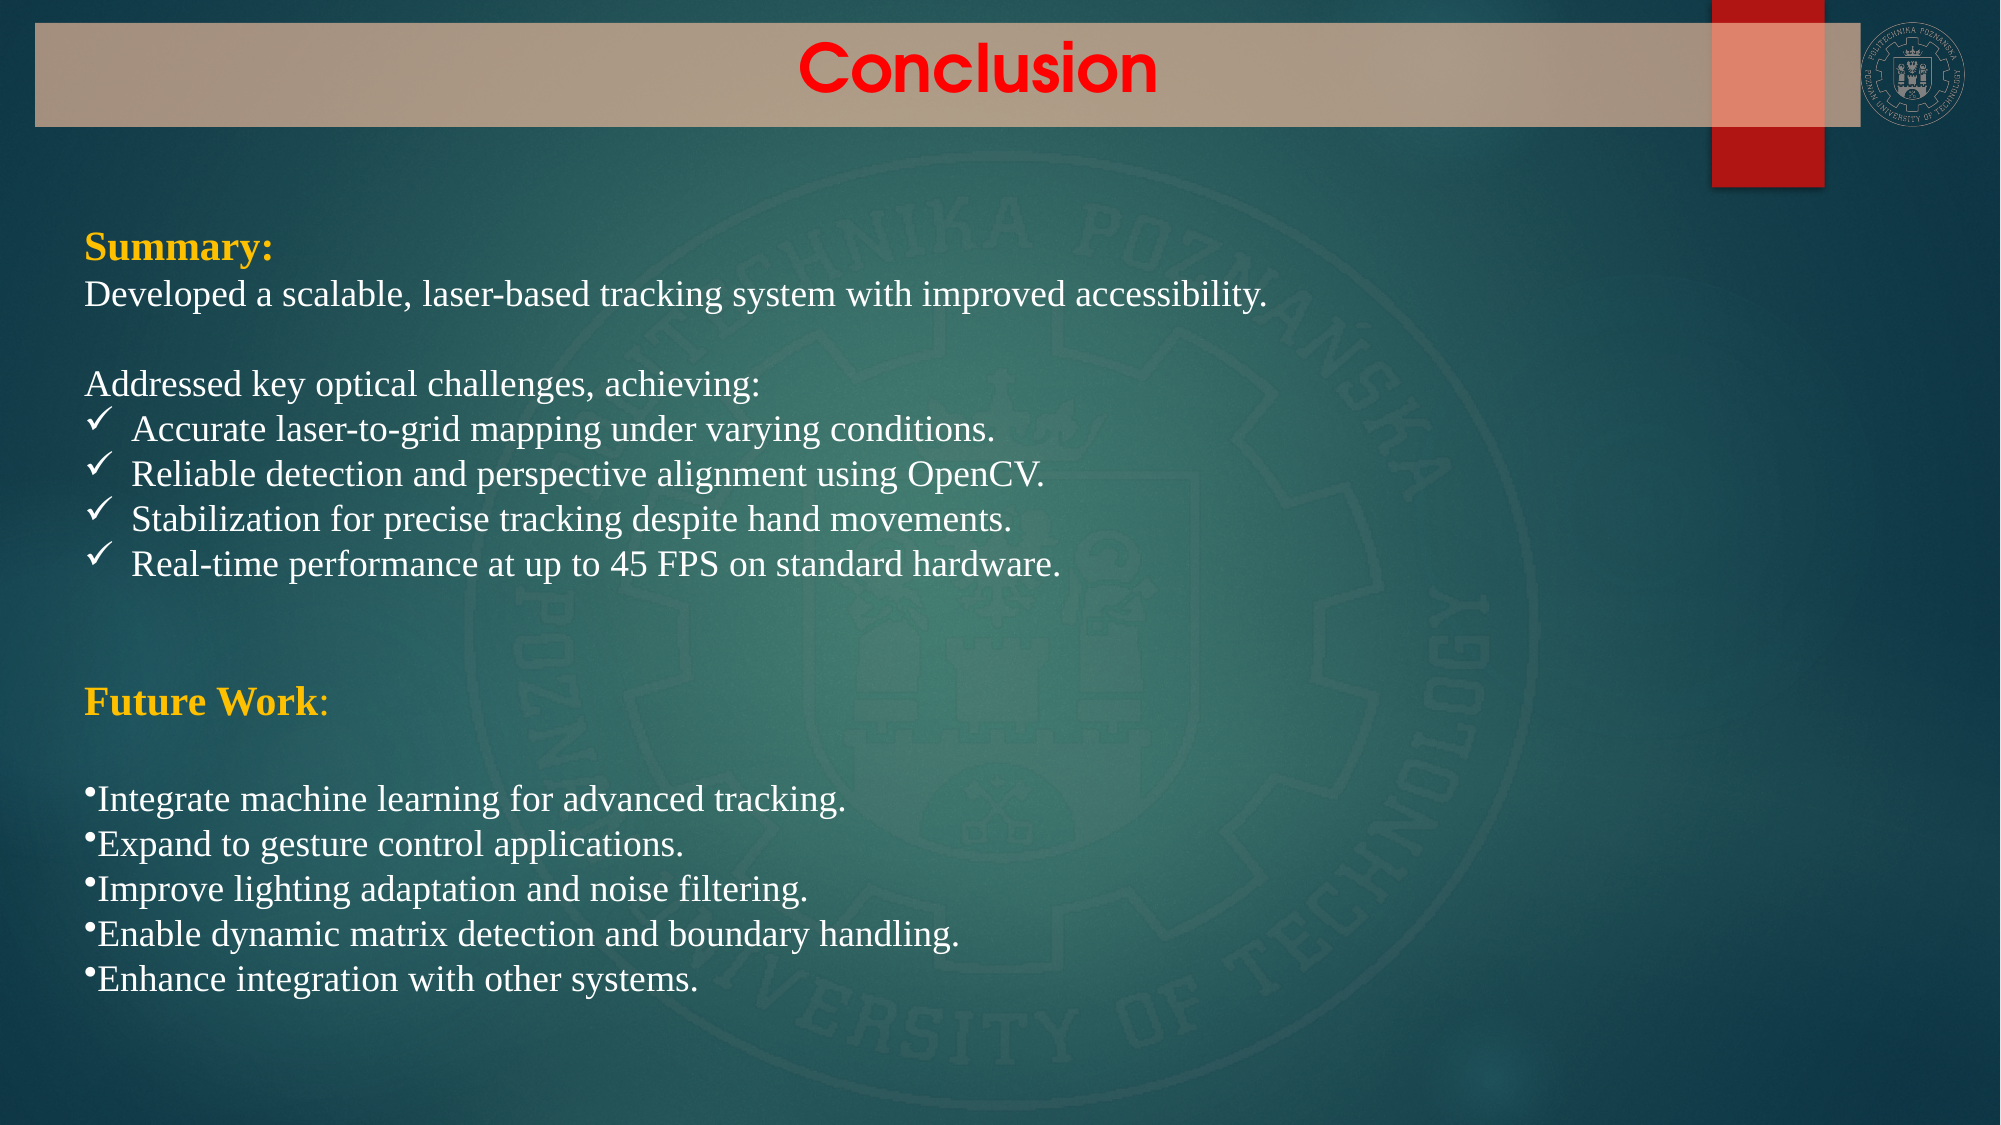

Conclusion
Summary:
Developed a scalable, laser-based tracking system with improved accessibility.

Addressed key optical challenges, achieving:
Accurate laser-to-grid mapping under varying conditions.
Reliable detection and perspective alignment using OpenCV.
Stabilization for precise tracking despite hand movements.
Real-time performance at up to 45 FPS on standard hardware.

Future Work:

Integrate machine learning for advanced tracking.
Expand to gesture control applications.
Improve lighting adaptation and noise filtering.
Enable dynamic matrix detection and boundary handling.
Enhance integration with other systems.